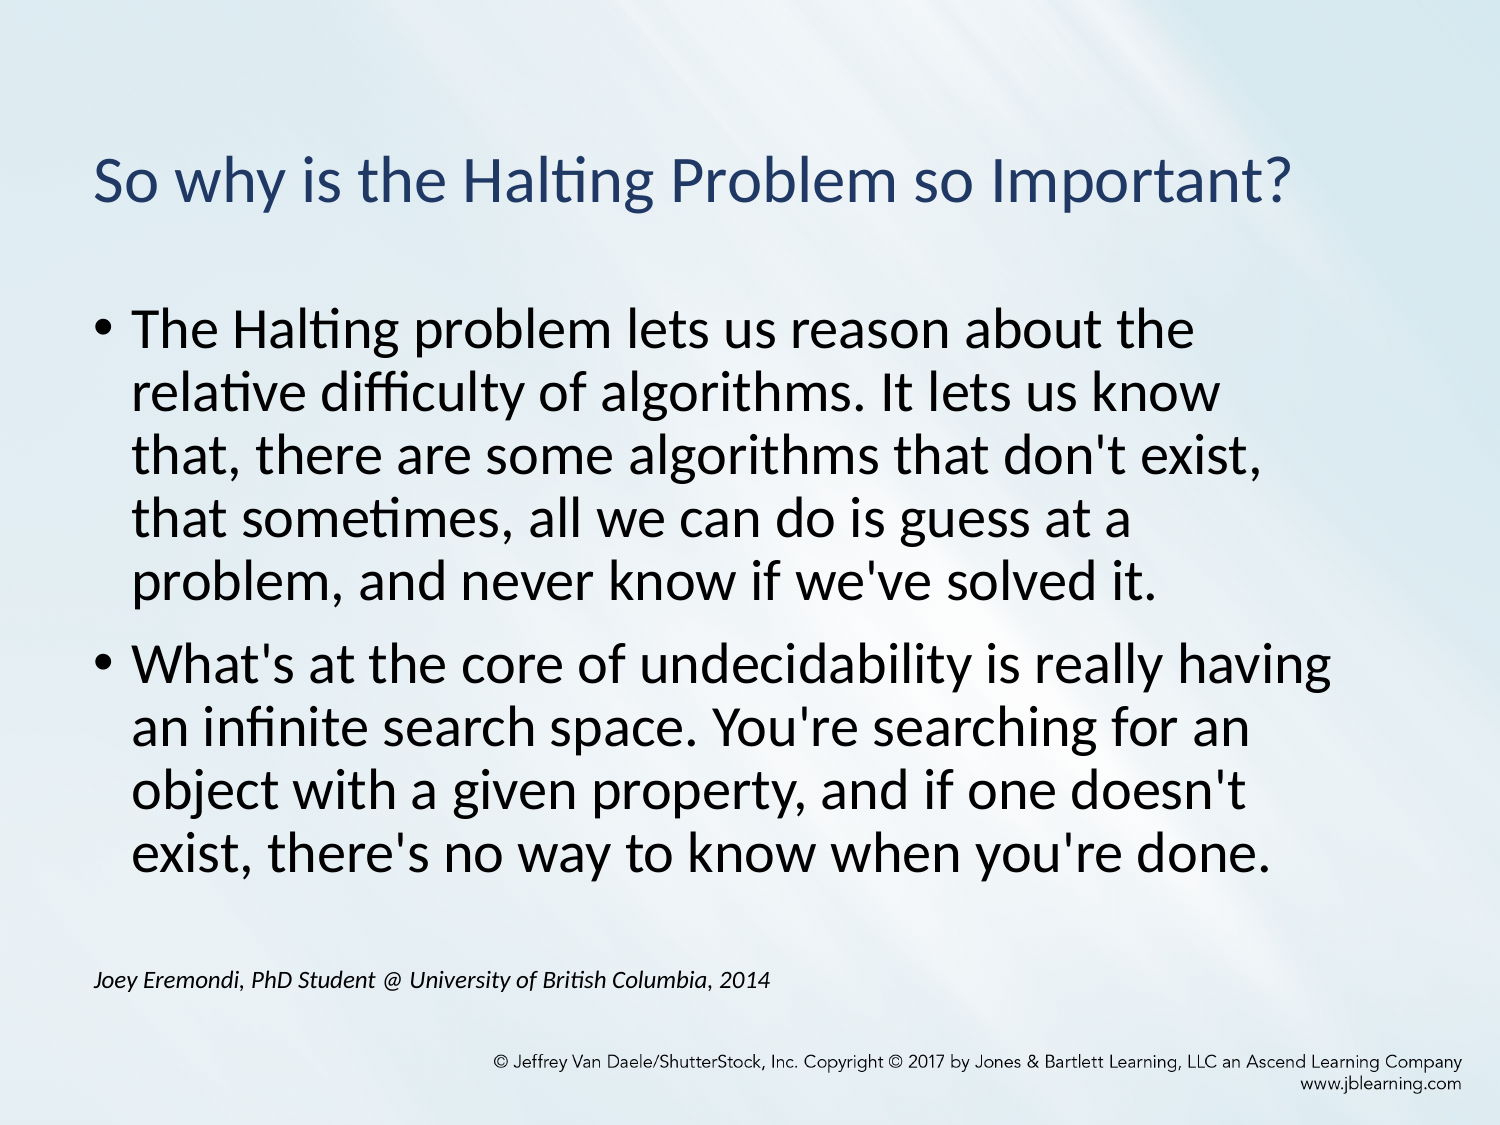

# So why is the Halting Problem so Important?
The Halting problem lets us reason about the relative difficulty of algorithms. It lets us know that, there are some algorithms that don't exist, that sometimes, all we can do is guess at a problem, and never know if we've solved it.
What's at the core of undecidability is really having an infinite search space. You're searching for an object with a given property, and if one doesn't exist, there's no way to know when you're done.

Joey Eremondi, PhD Student @ University of British Columbia, 2014